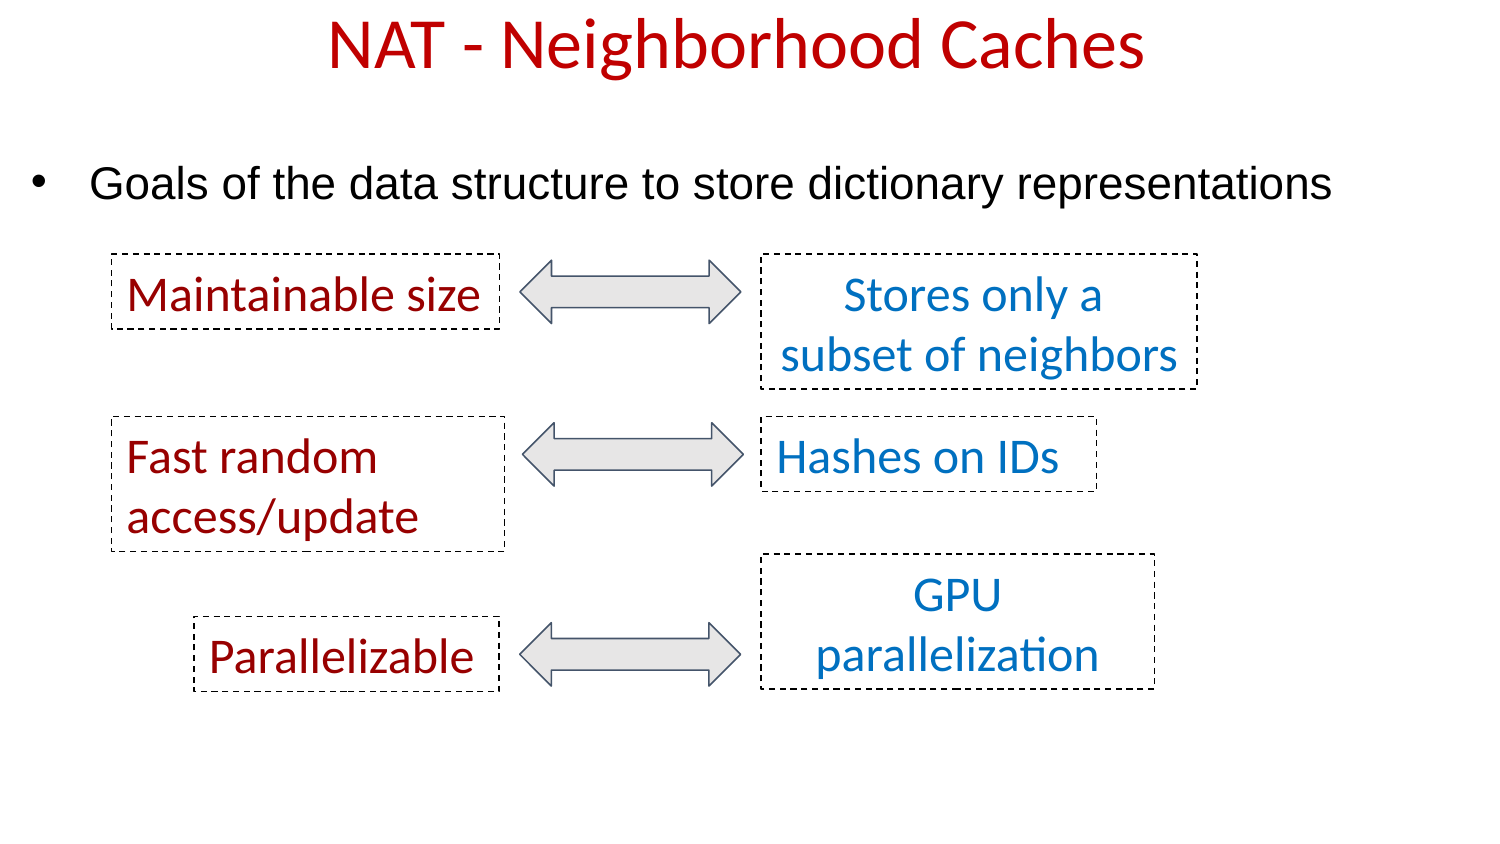

# NAT - Neighborhood Caches
Goals of the data structure to store dictionary representations
Maintainable size
Stores only a  subset of neighbors

Fast random access/update
Hashes on IDs

GPU parallelization
Parallelizable